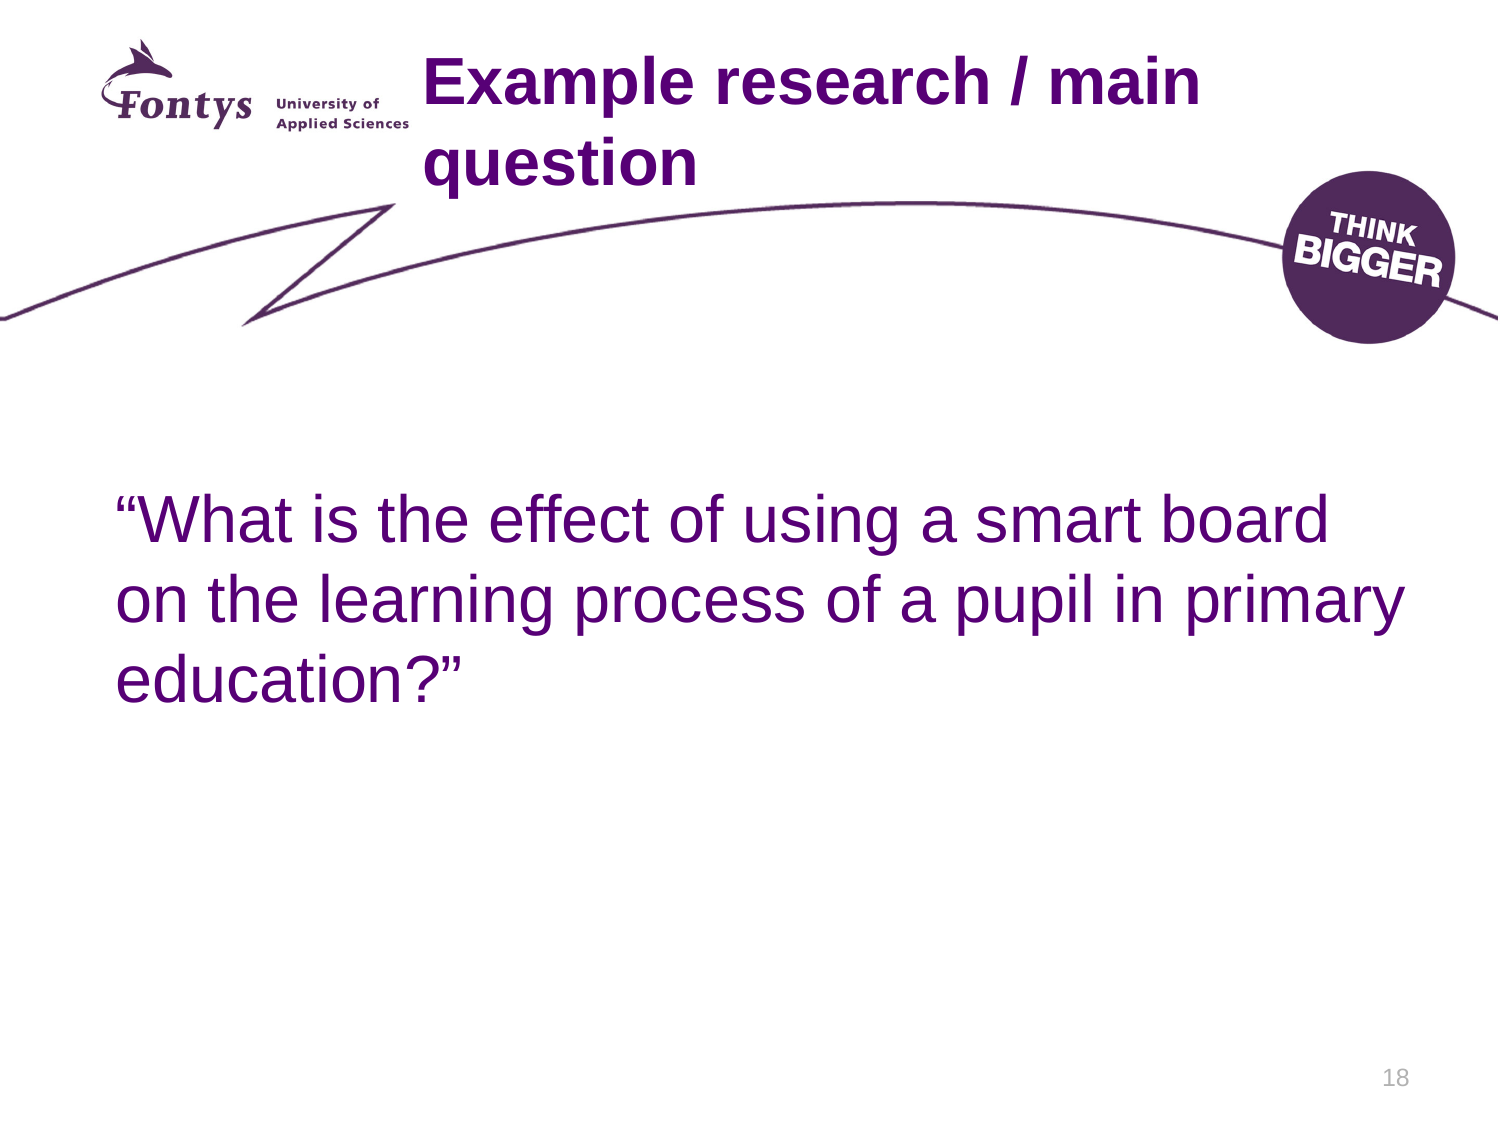

# Example research / main question
“What is the effect of using a smart board on the learning process of a pupil in primary education?”
18